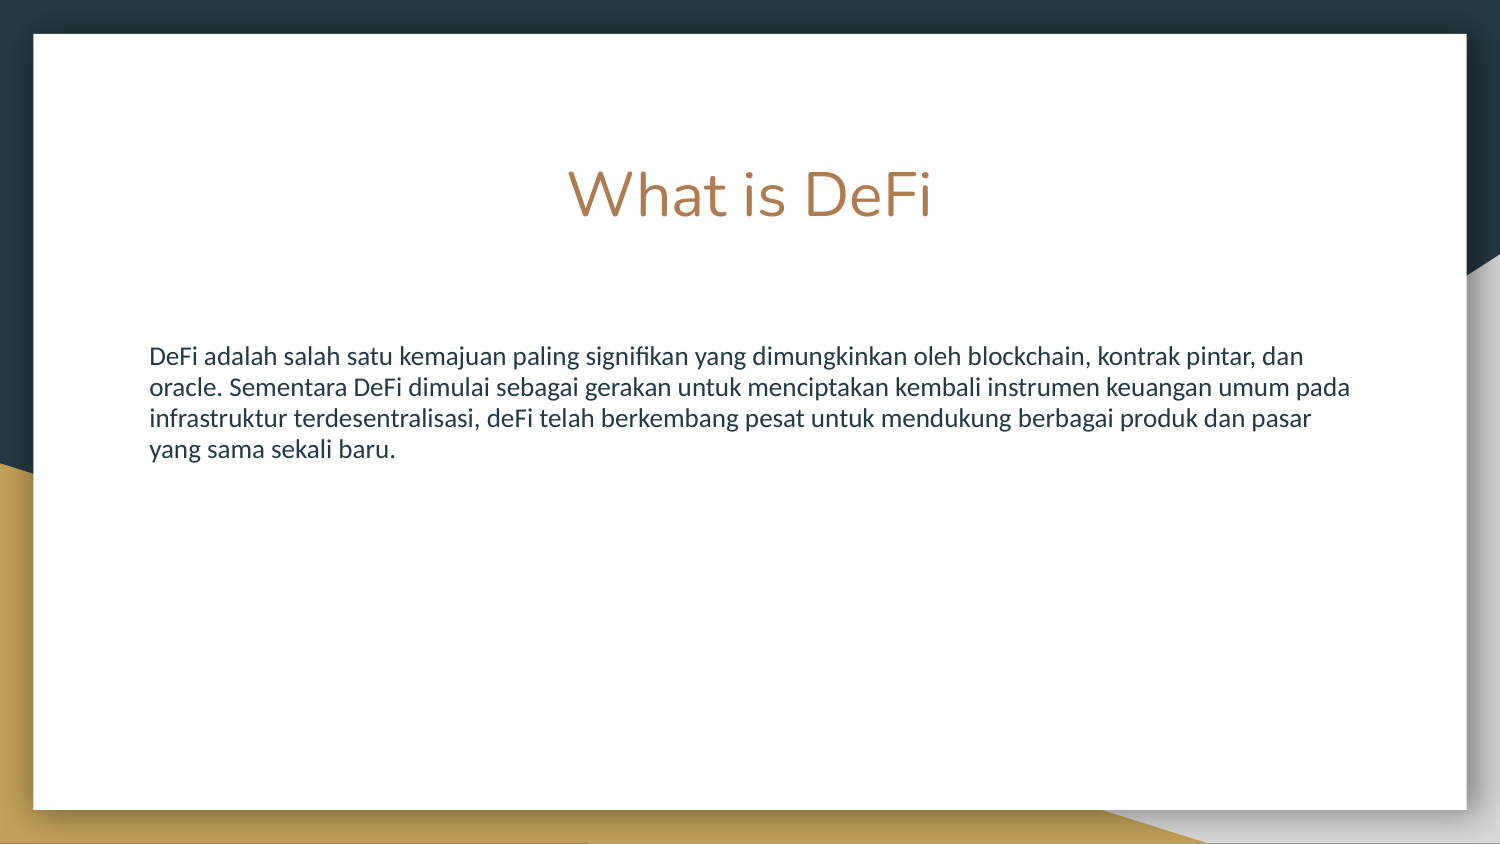

# What is DeFi
DeFi adalah salah satu kemajuan paling signifikan yang dimungkinkan oleh blockchain, kontrak pintar, dan oracle. Sementara DeFi dimulai sebagai gerakan untuk menciptakan kembali instrumen keuangan umum pada infrastruktur terdesentralisasi, deFi telah berkembang pesat untuk mendukung berbagai produk dan pasar yang sama sekali baru.